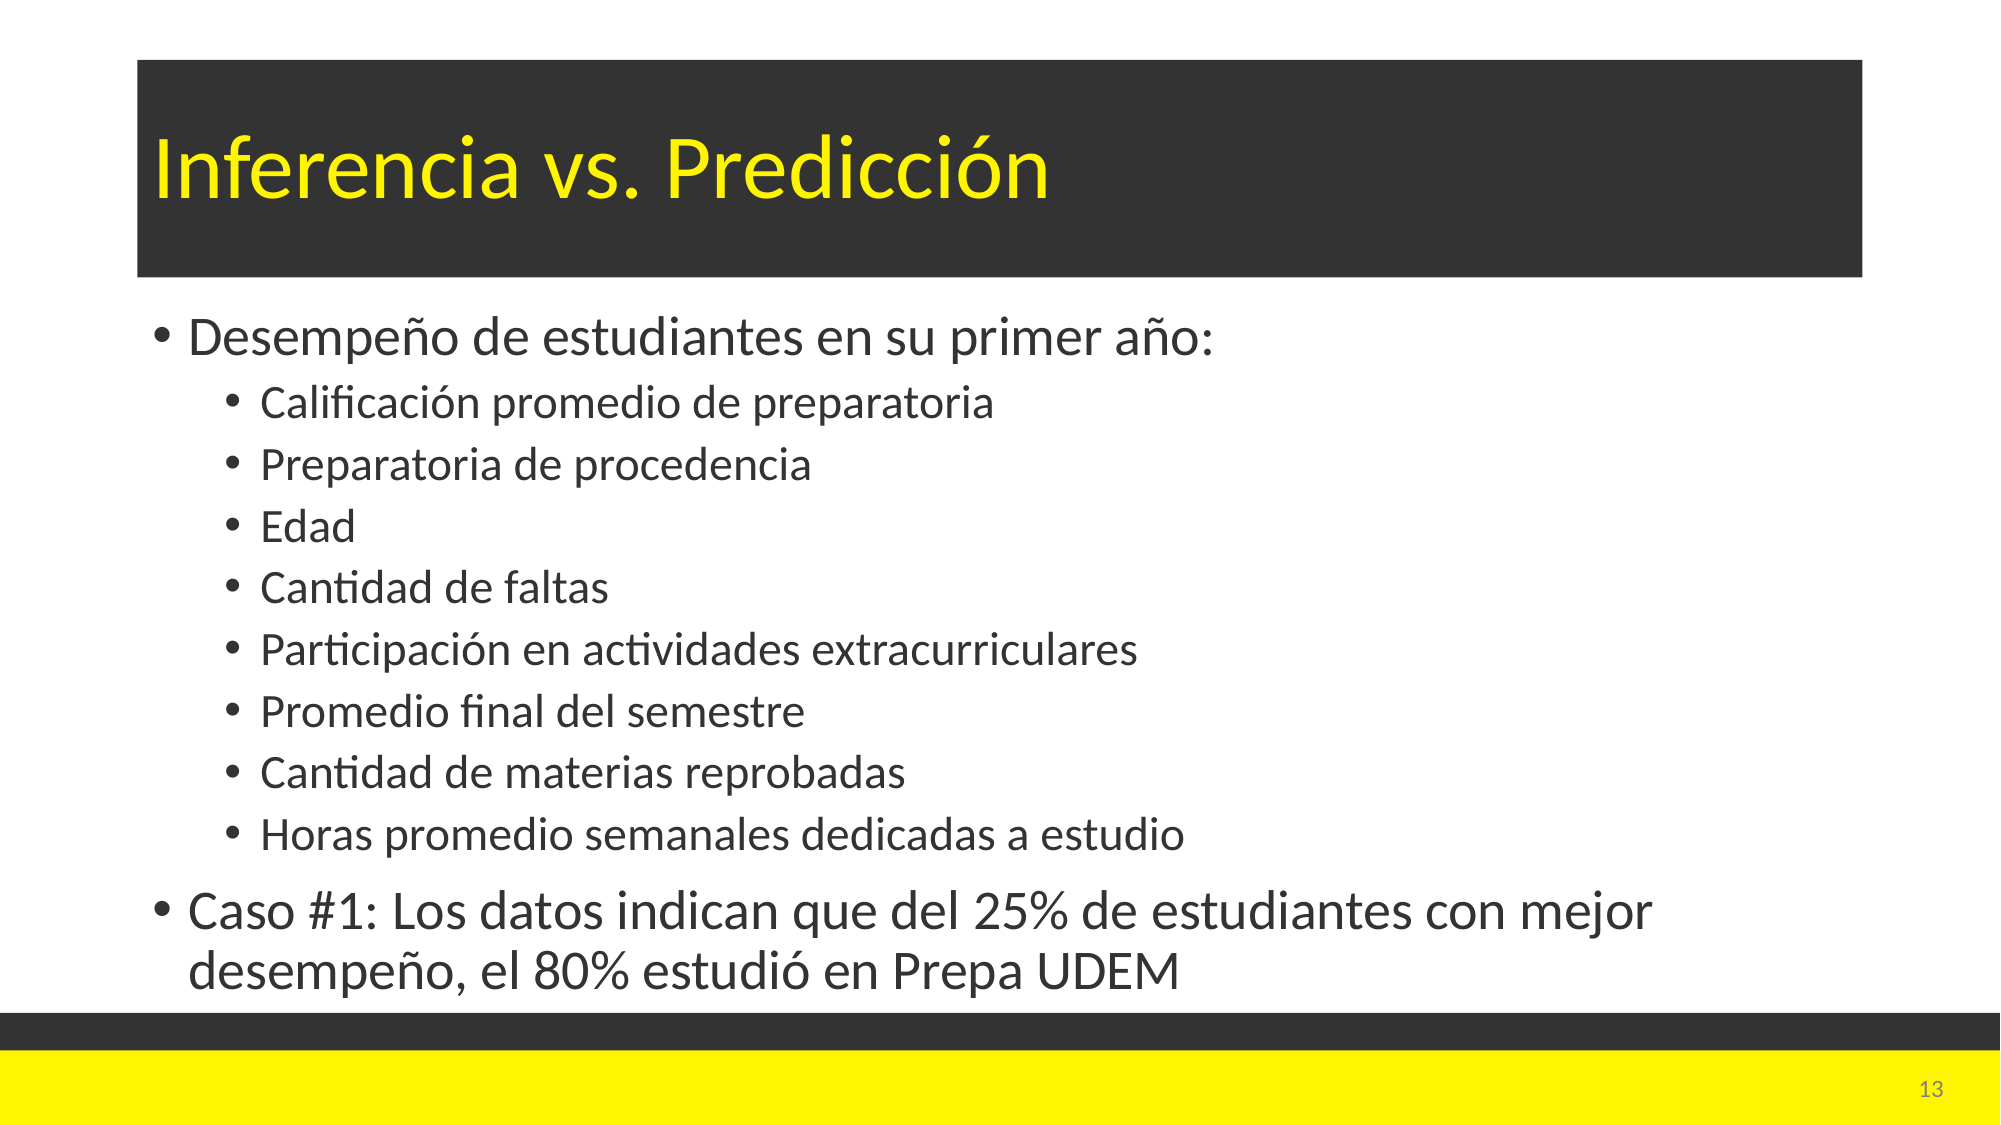

# Inferencia vs. Predicción
Desempeño de estudiantes en su primer año:
Calificación promedio de preparatoria
Preparatoria de procedencia
Edad
Cantidad de faltas
Participación en actividades extracurriculares
Promedio final del semestre
Cantidad de materias reprobadas
Horas promedio semanales dedicadas a estudio
Caso #1: Los datos indican que del 25% de estudiantes con mejor desempeño, el 80% estudió en Prepa UDEM